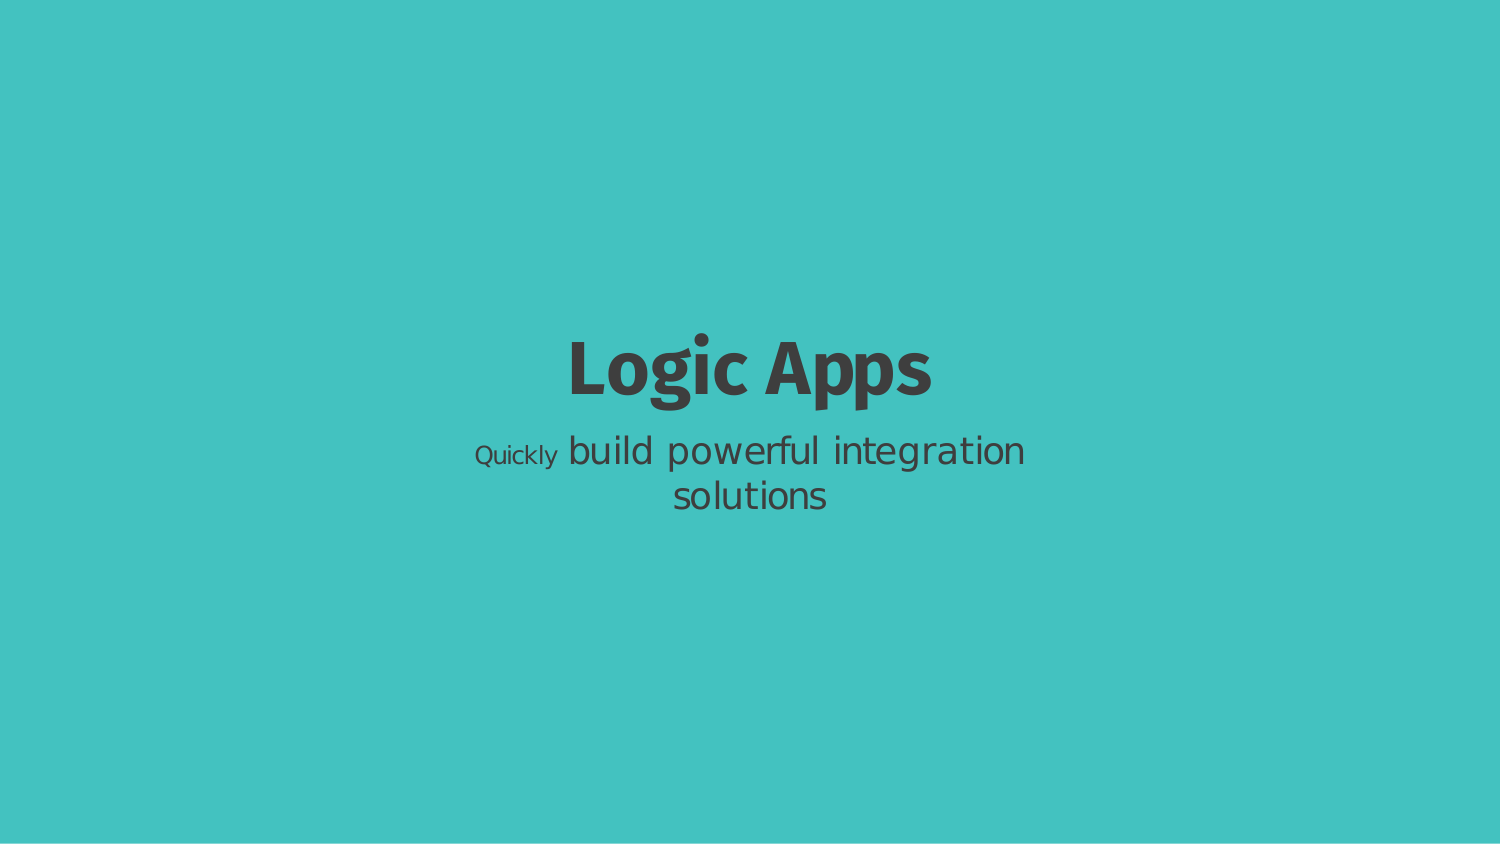

# Logic Apps
Quickly build powerful integration solutions